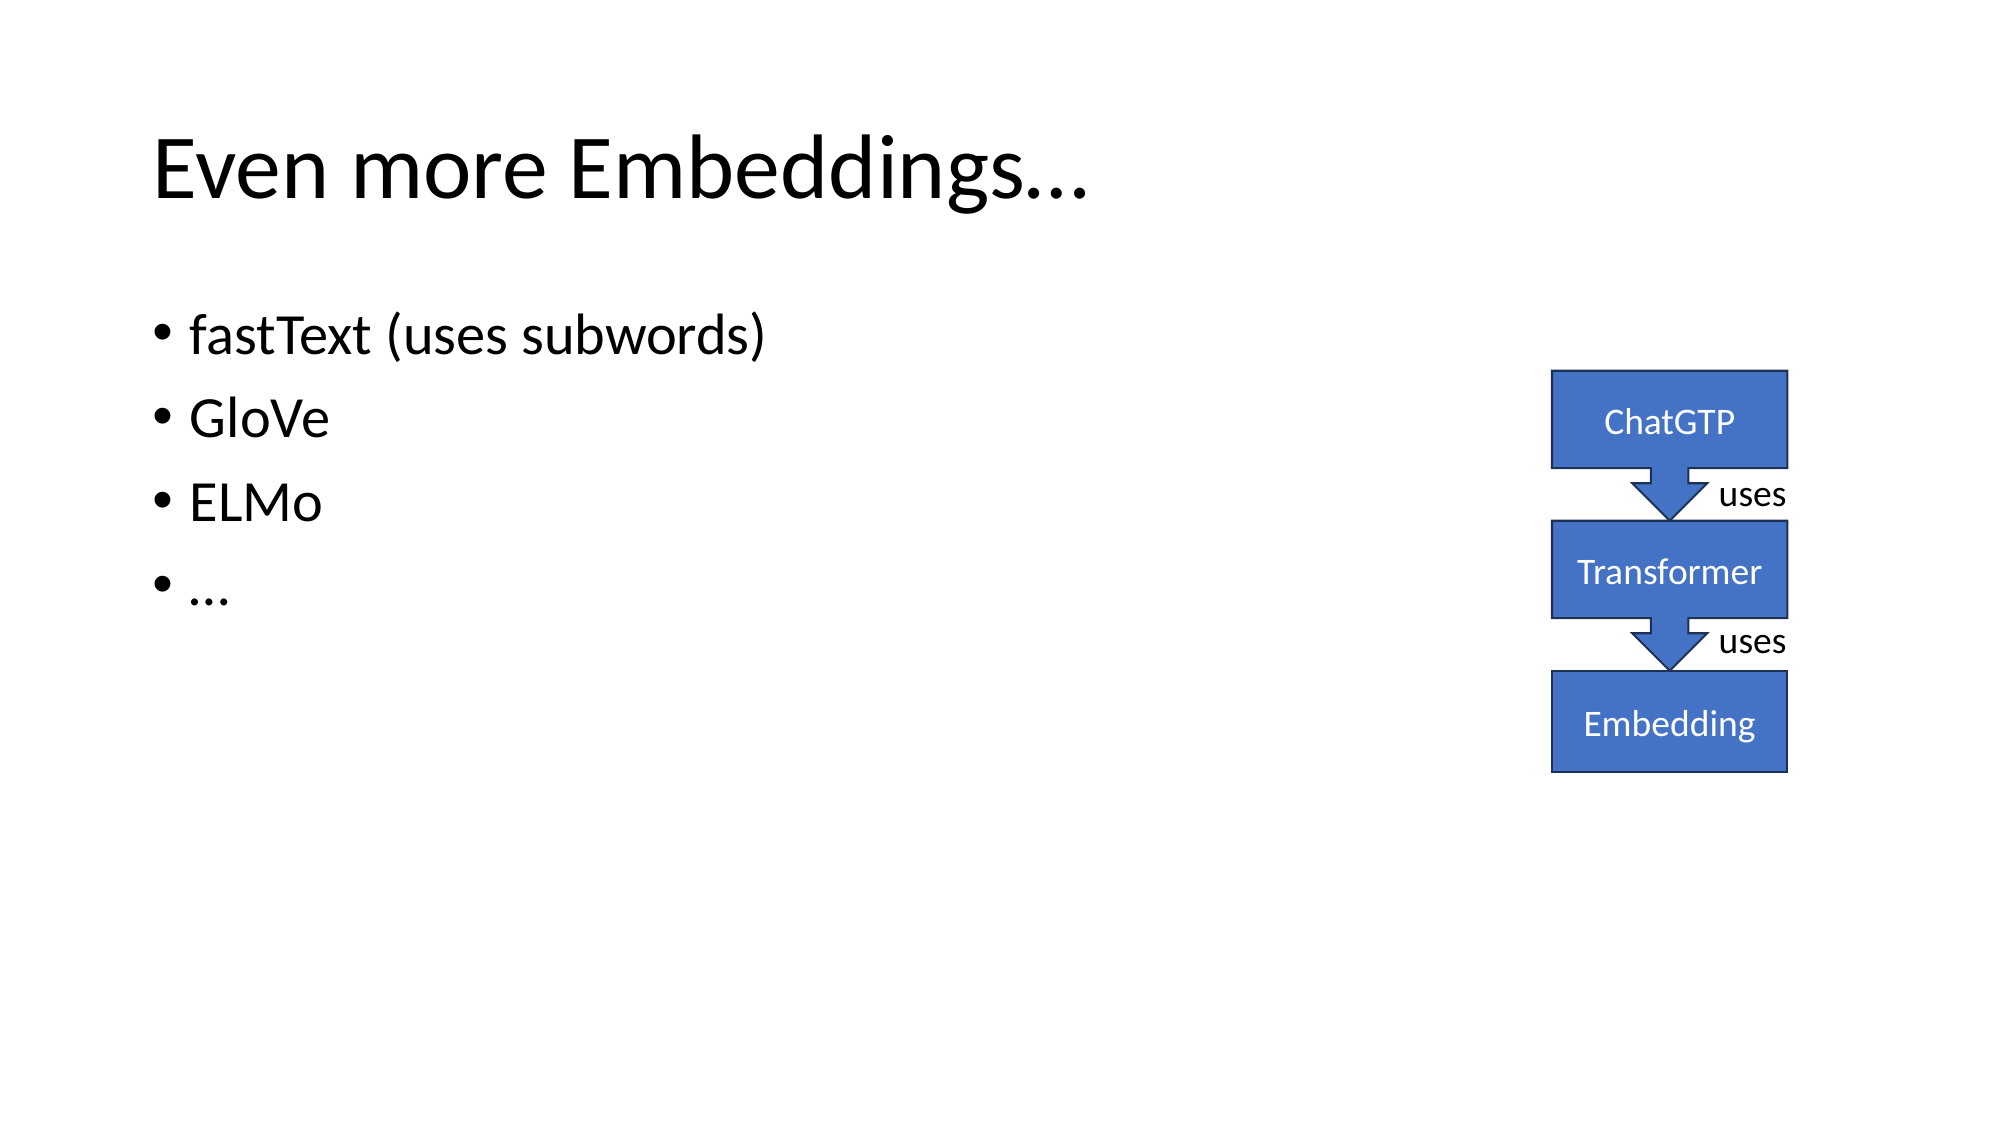

# Even more Embeddings…
fastText (uses subwords)
GloVe
ELMo
…

ChatGTP
uses
Transformer
uses
Embedding